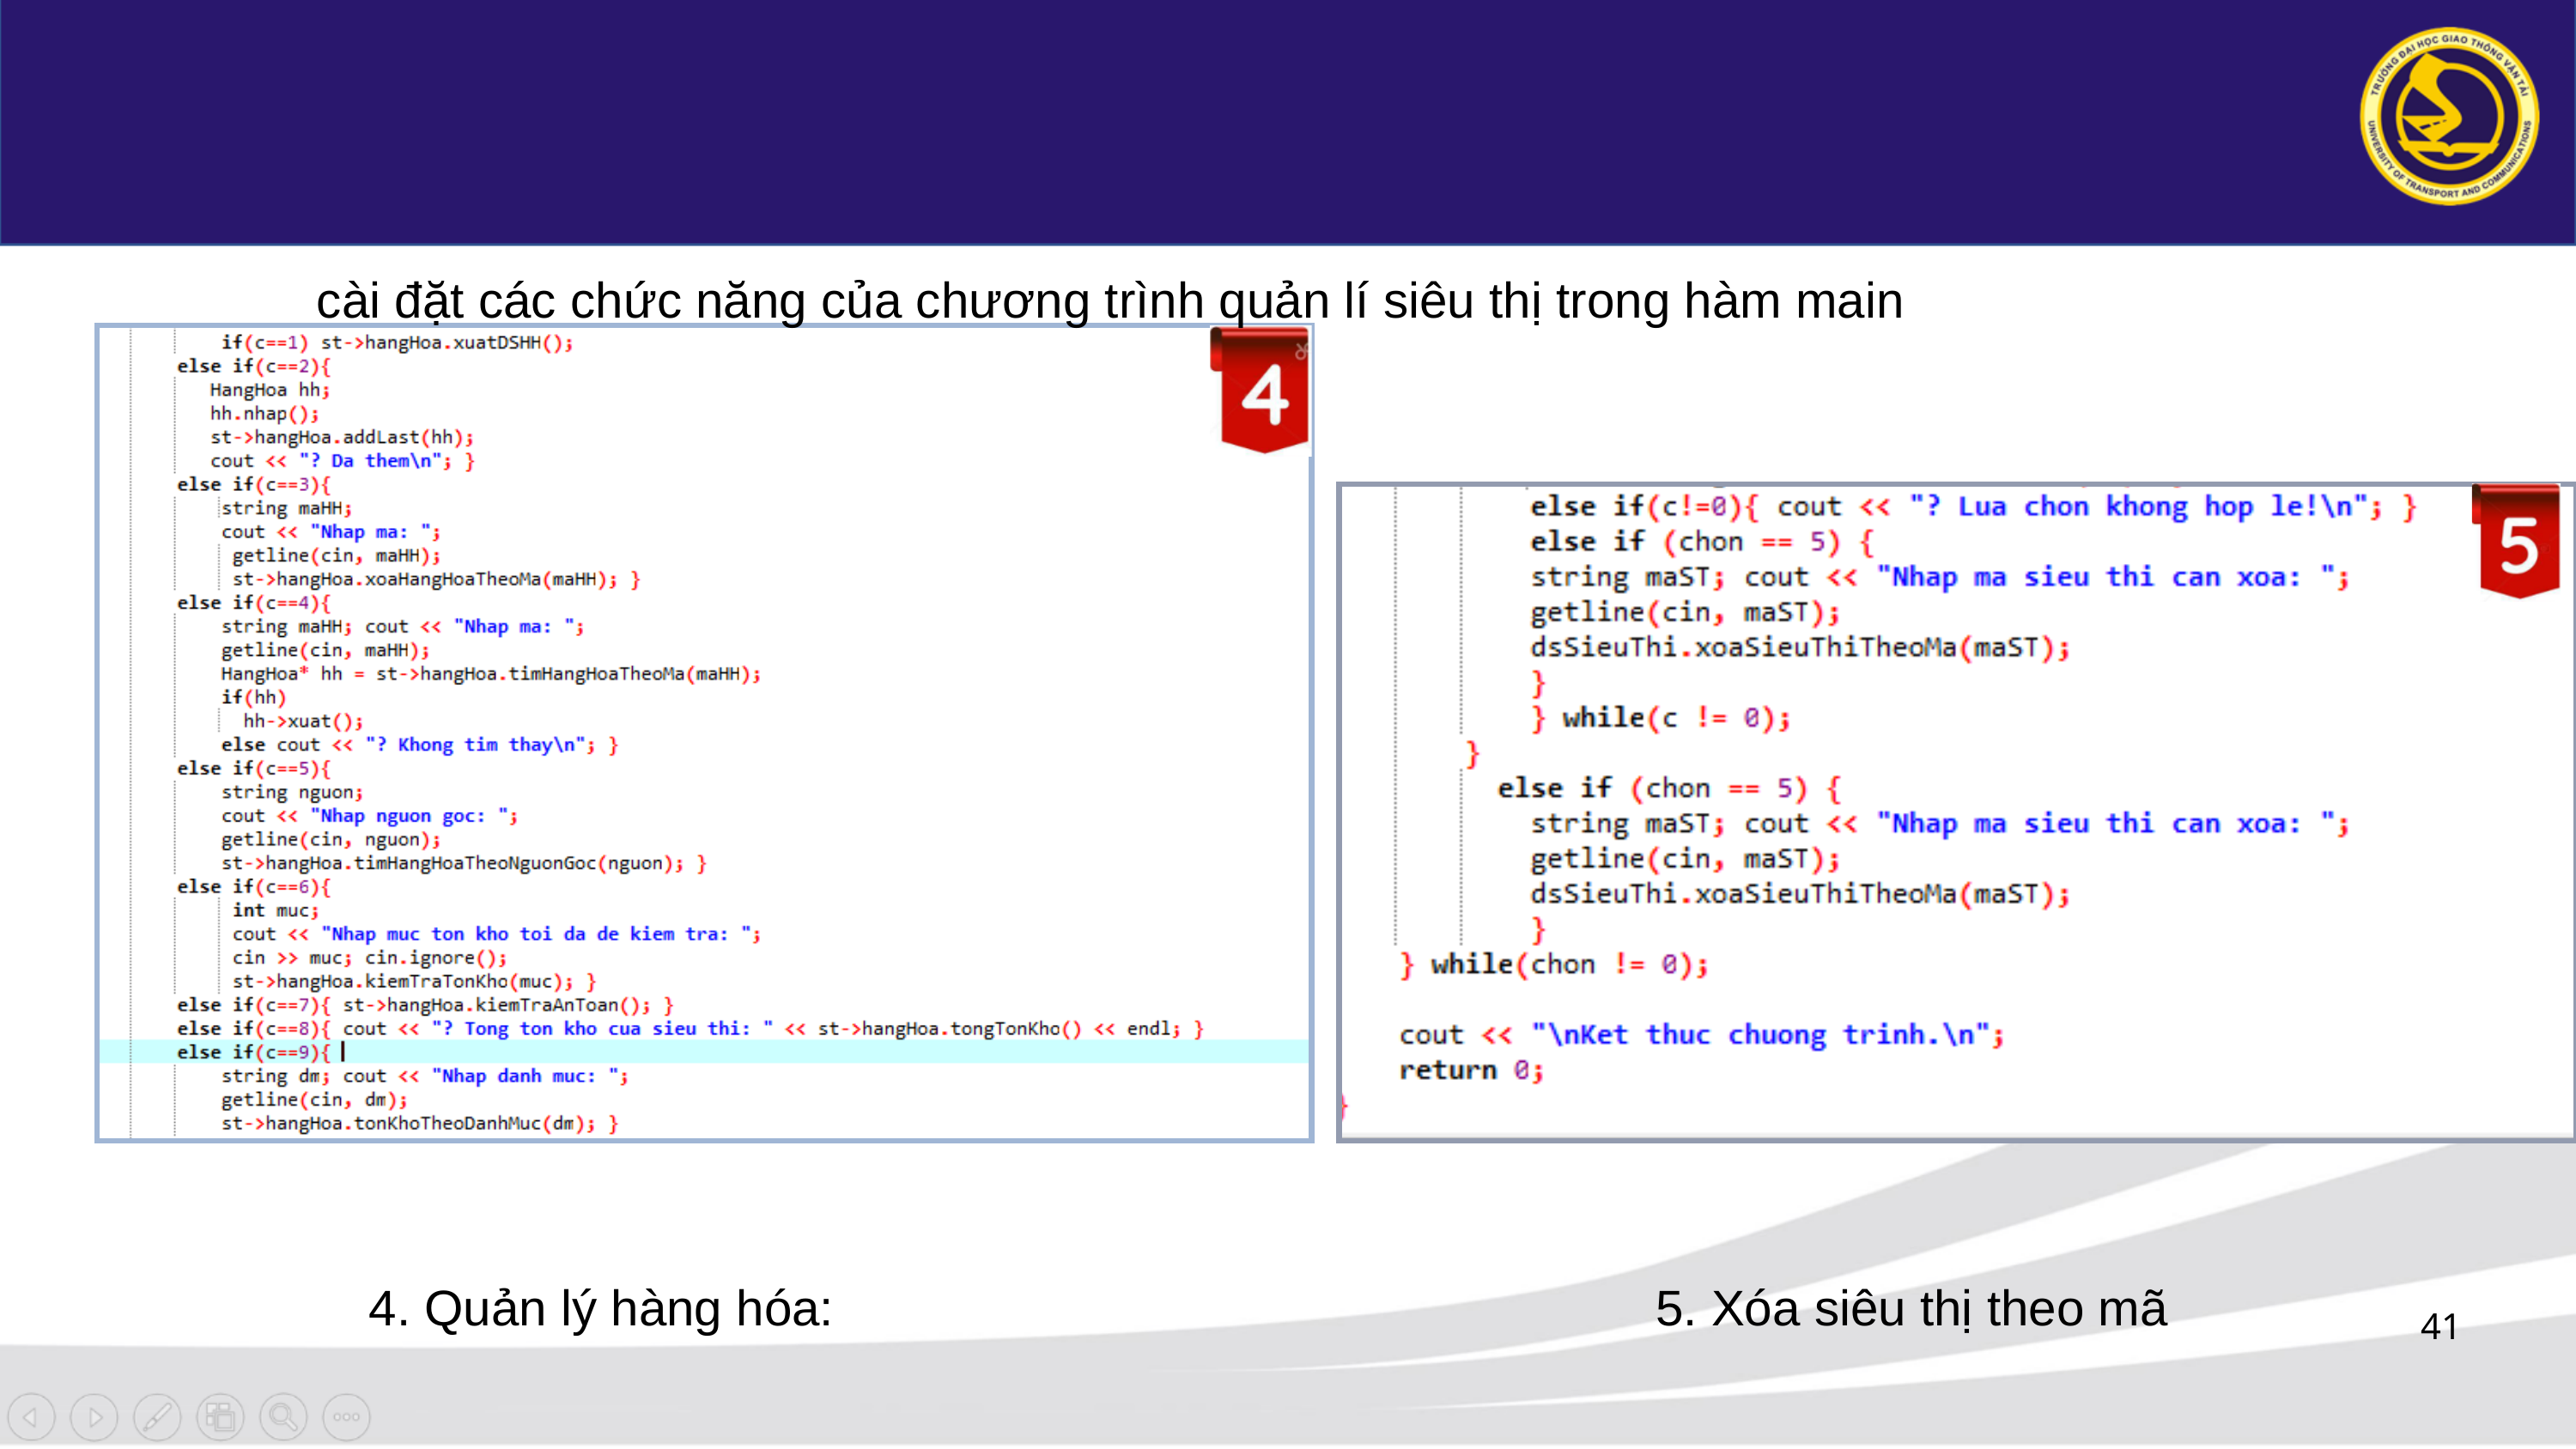

cài đặt các chức năng của chương trình quản lí siêu thị trong hàm main

4. Quản lý hàng hóa:
5. Xóa siêu thị theo mã
41